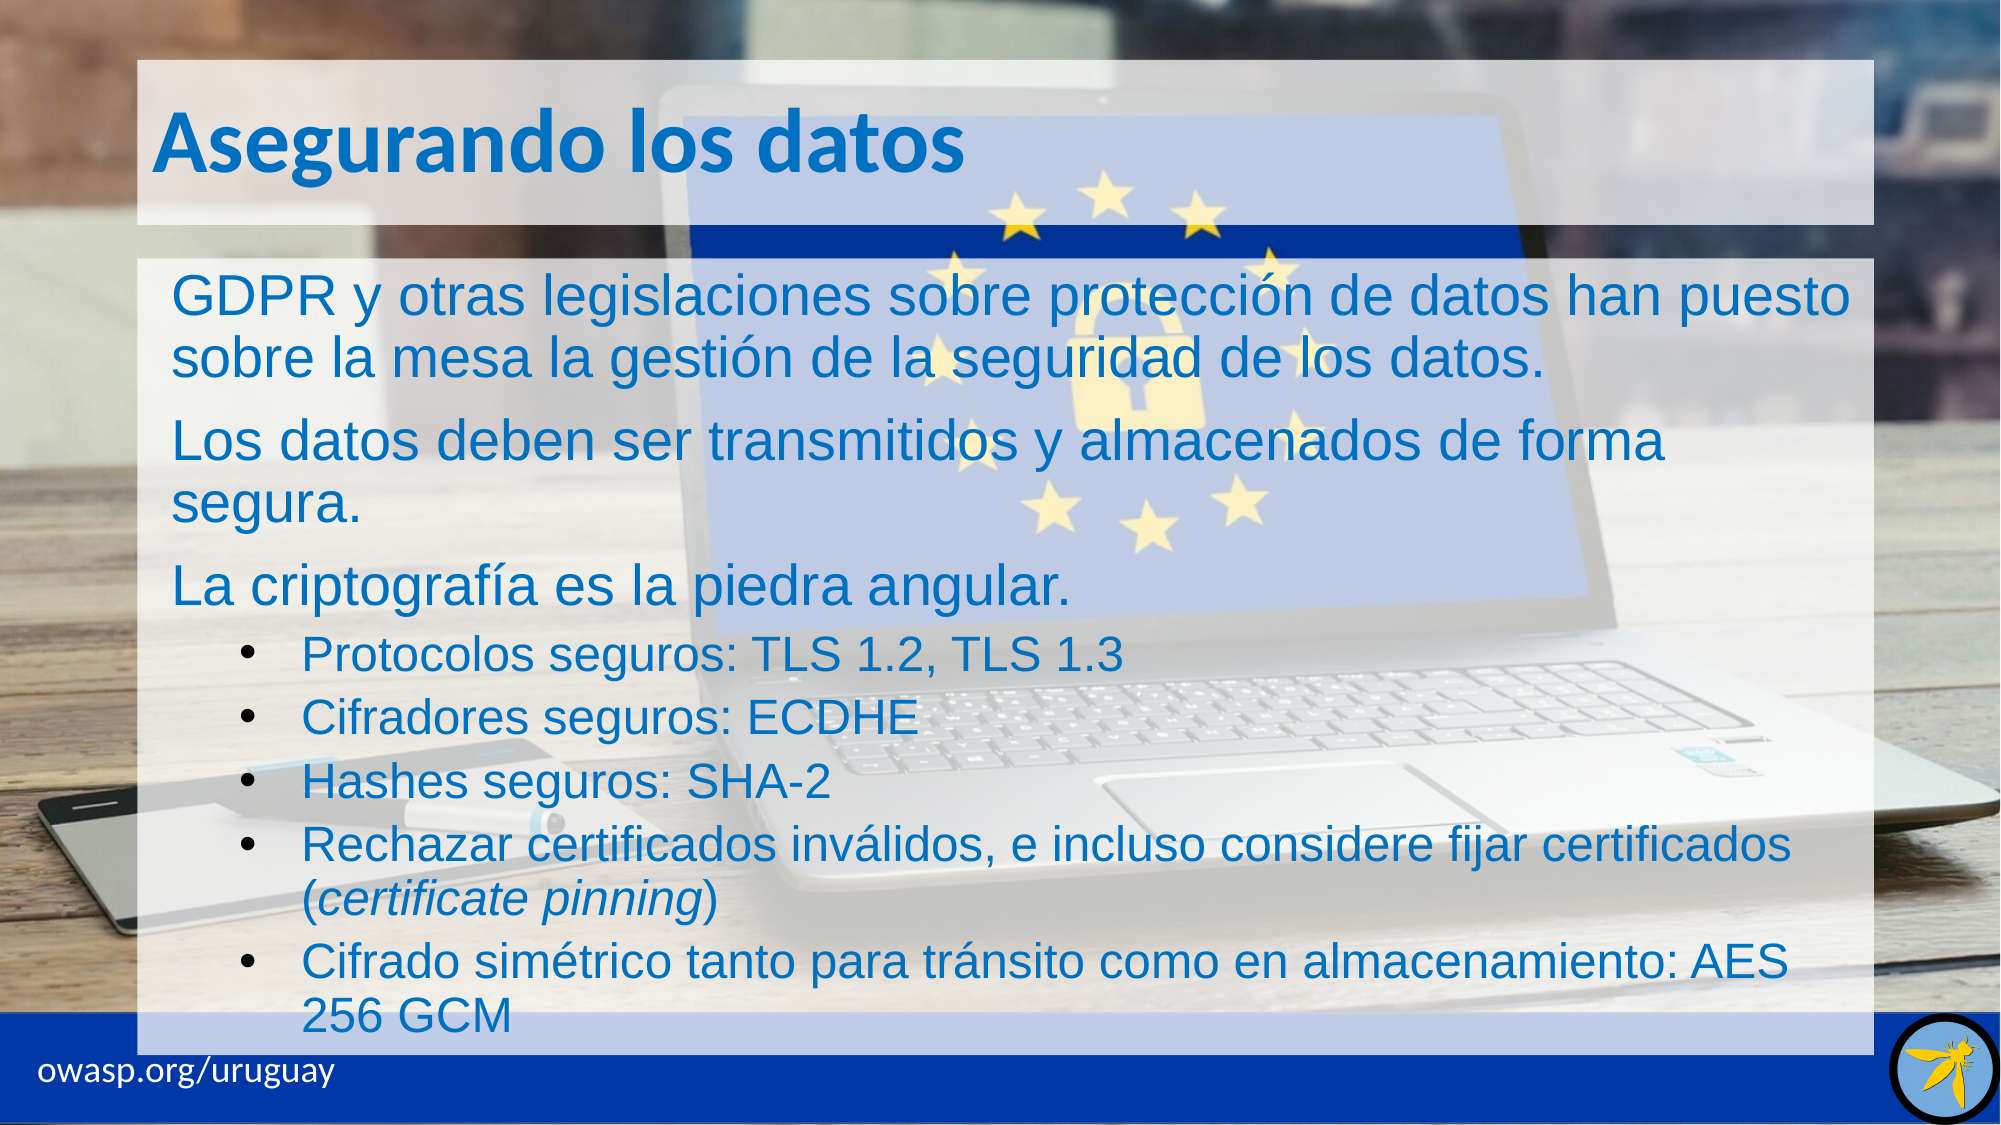

# Asegurando los datos
GDPR y otras legislaciones sobre protección de datos han puesto sobre la mesa la gestión de la seguridad de los datos.
Los datos deben ser transmitidos y almacenados de forma segura.
La criptografía es la piedra angular.
Protocolos seguros: TLS 1.2, TLS 1.3
Cifradores seguros: ECDHE
Hashes seguros: SHA-2
Rechazar certificados inválidos, e incluso considere fijar certificados (certificate pinning)
Cifrado simétrico tanto para tránsito como en almacenamiento: AES 256 GCM